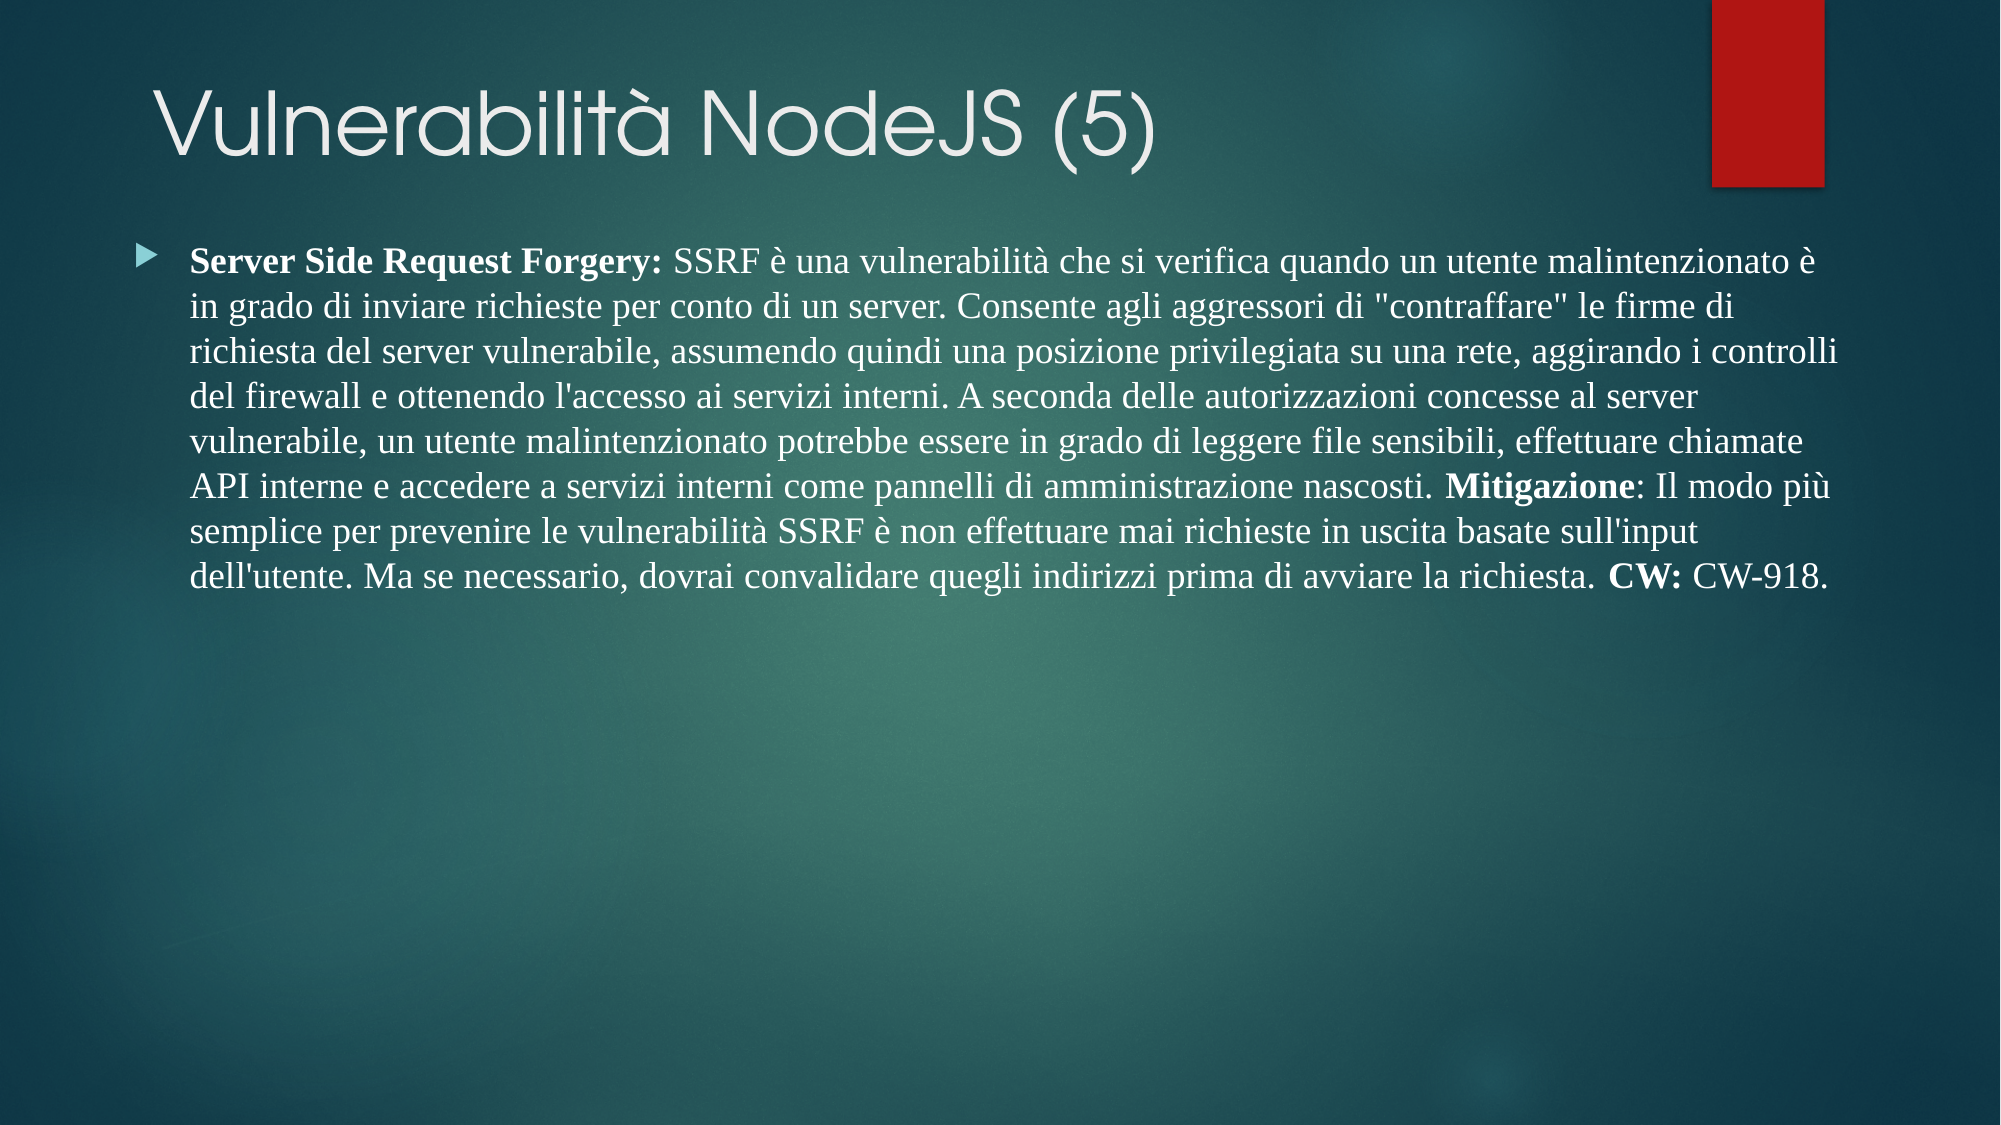

# Vulnerabilità NodeJS (5)
Server Side Request Forgery: SSRF è una vulnerabilità che si verifica quando un utente malintenzionato è in grado di inviare richieste per conto di un server. Consente agli aggressori di "contraffare" le firme di richiesta del server vulnerabile, assumendo quindi una posizione privilegiata su una rete, aggirando i controlli del firewall e ottenendo l'accesso ai servizi interni. A seconda delle autorizzazioni concesse al server vulnerabile, un utente malintenzionato potrebbe essere in grado di leggere file sensibili, effettuare chiamate API interne e accedere a servizi interni come pannelli di amministrazione nascosti. Mitigazione: Il modo più semplice per prevenire le vulnerabilità SSRF è non effettuare mai richieste in uscita basate sull'input dell'utente. Ma se necessario, dovrai convalidare quegli indirizzi prima di avviare la richiesta. CW: CW-918.